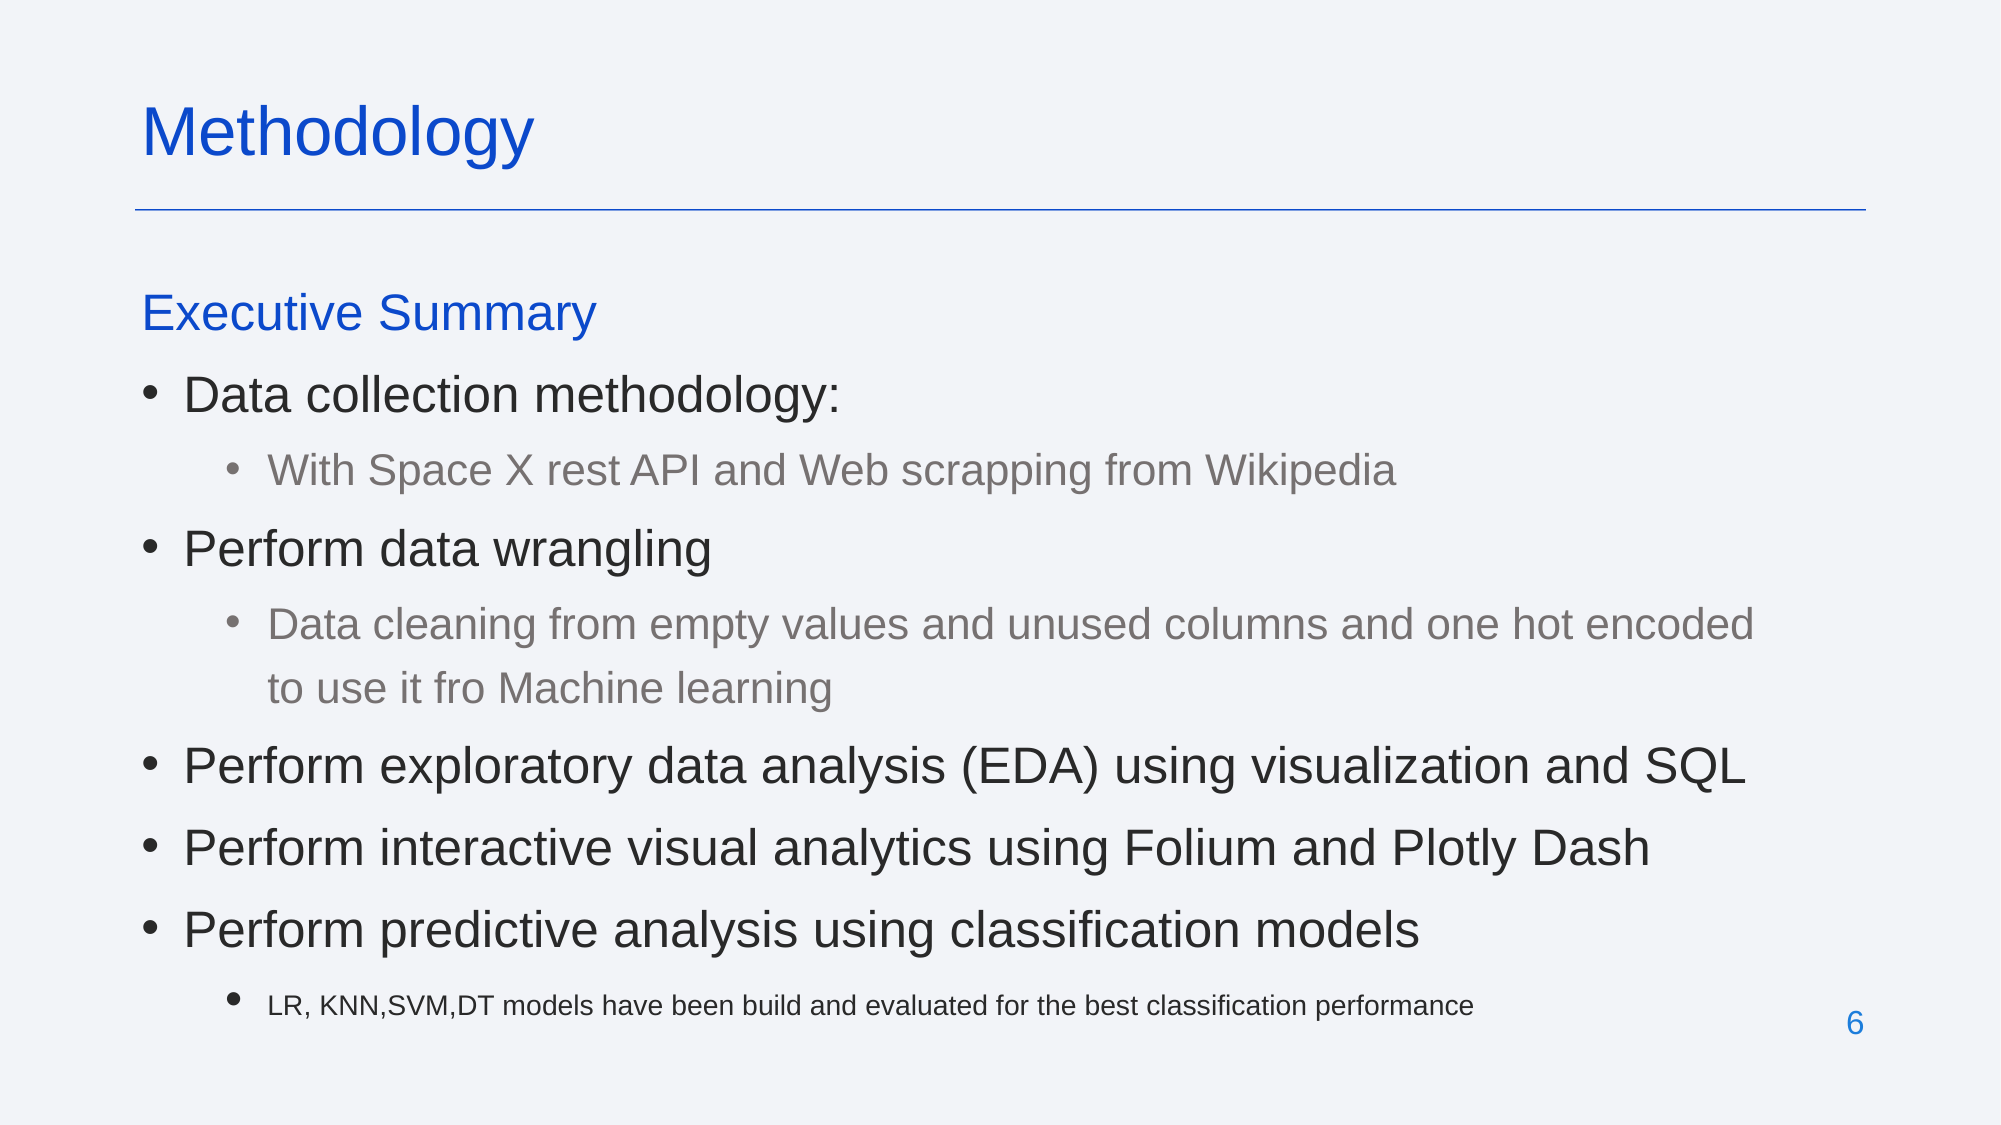

Methodology
Executive Summary
Data collection methodology:
With Space X rest API and Web scrapping from Wikipedia
Perform data wrangling
Data cleaning from empty values and unused columns and one hot encoded to use it fro Machine learning
Perform exploratory data analysis (EDA) using visualization and SQL
Perform interactive visual analytics using Folium and Plotly Dash
Perform predictive analysis using classification models
LR, KNN,SVM,DT models have been build and evaluated for the best classification performance

6